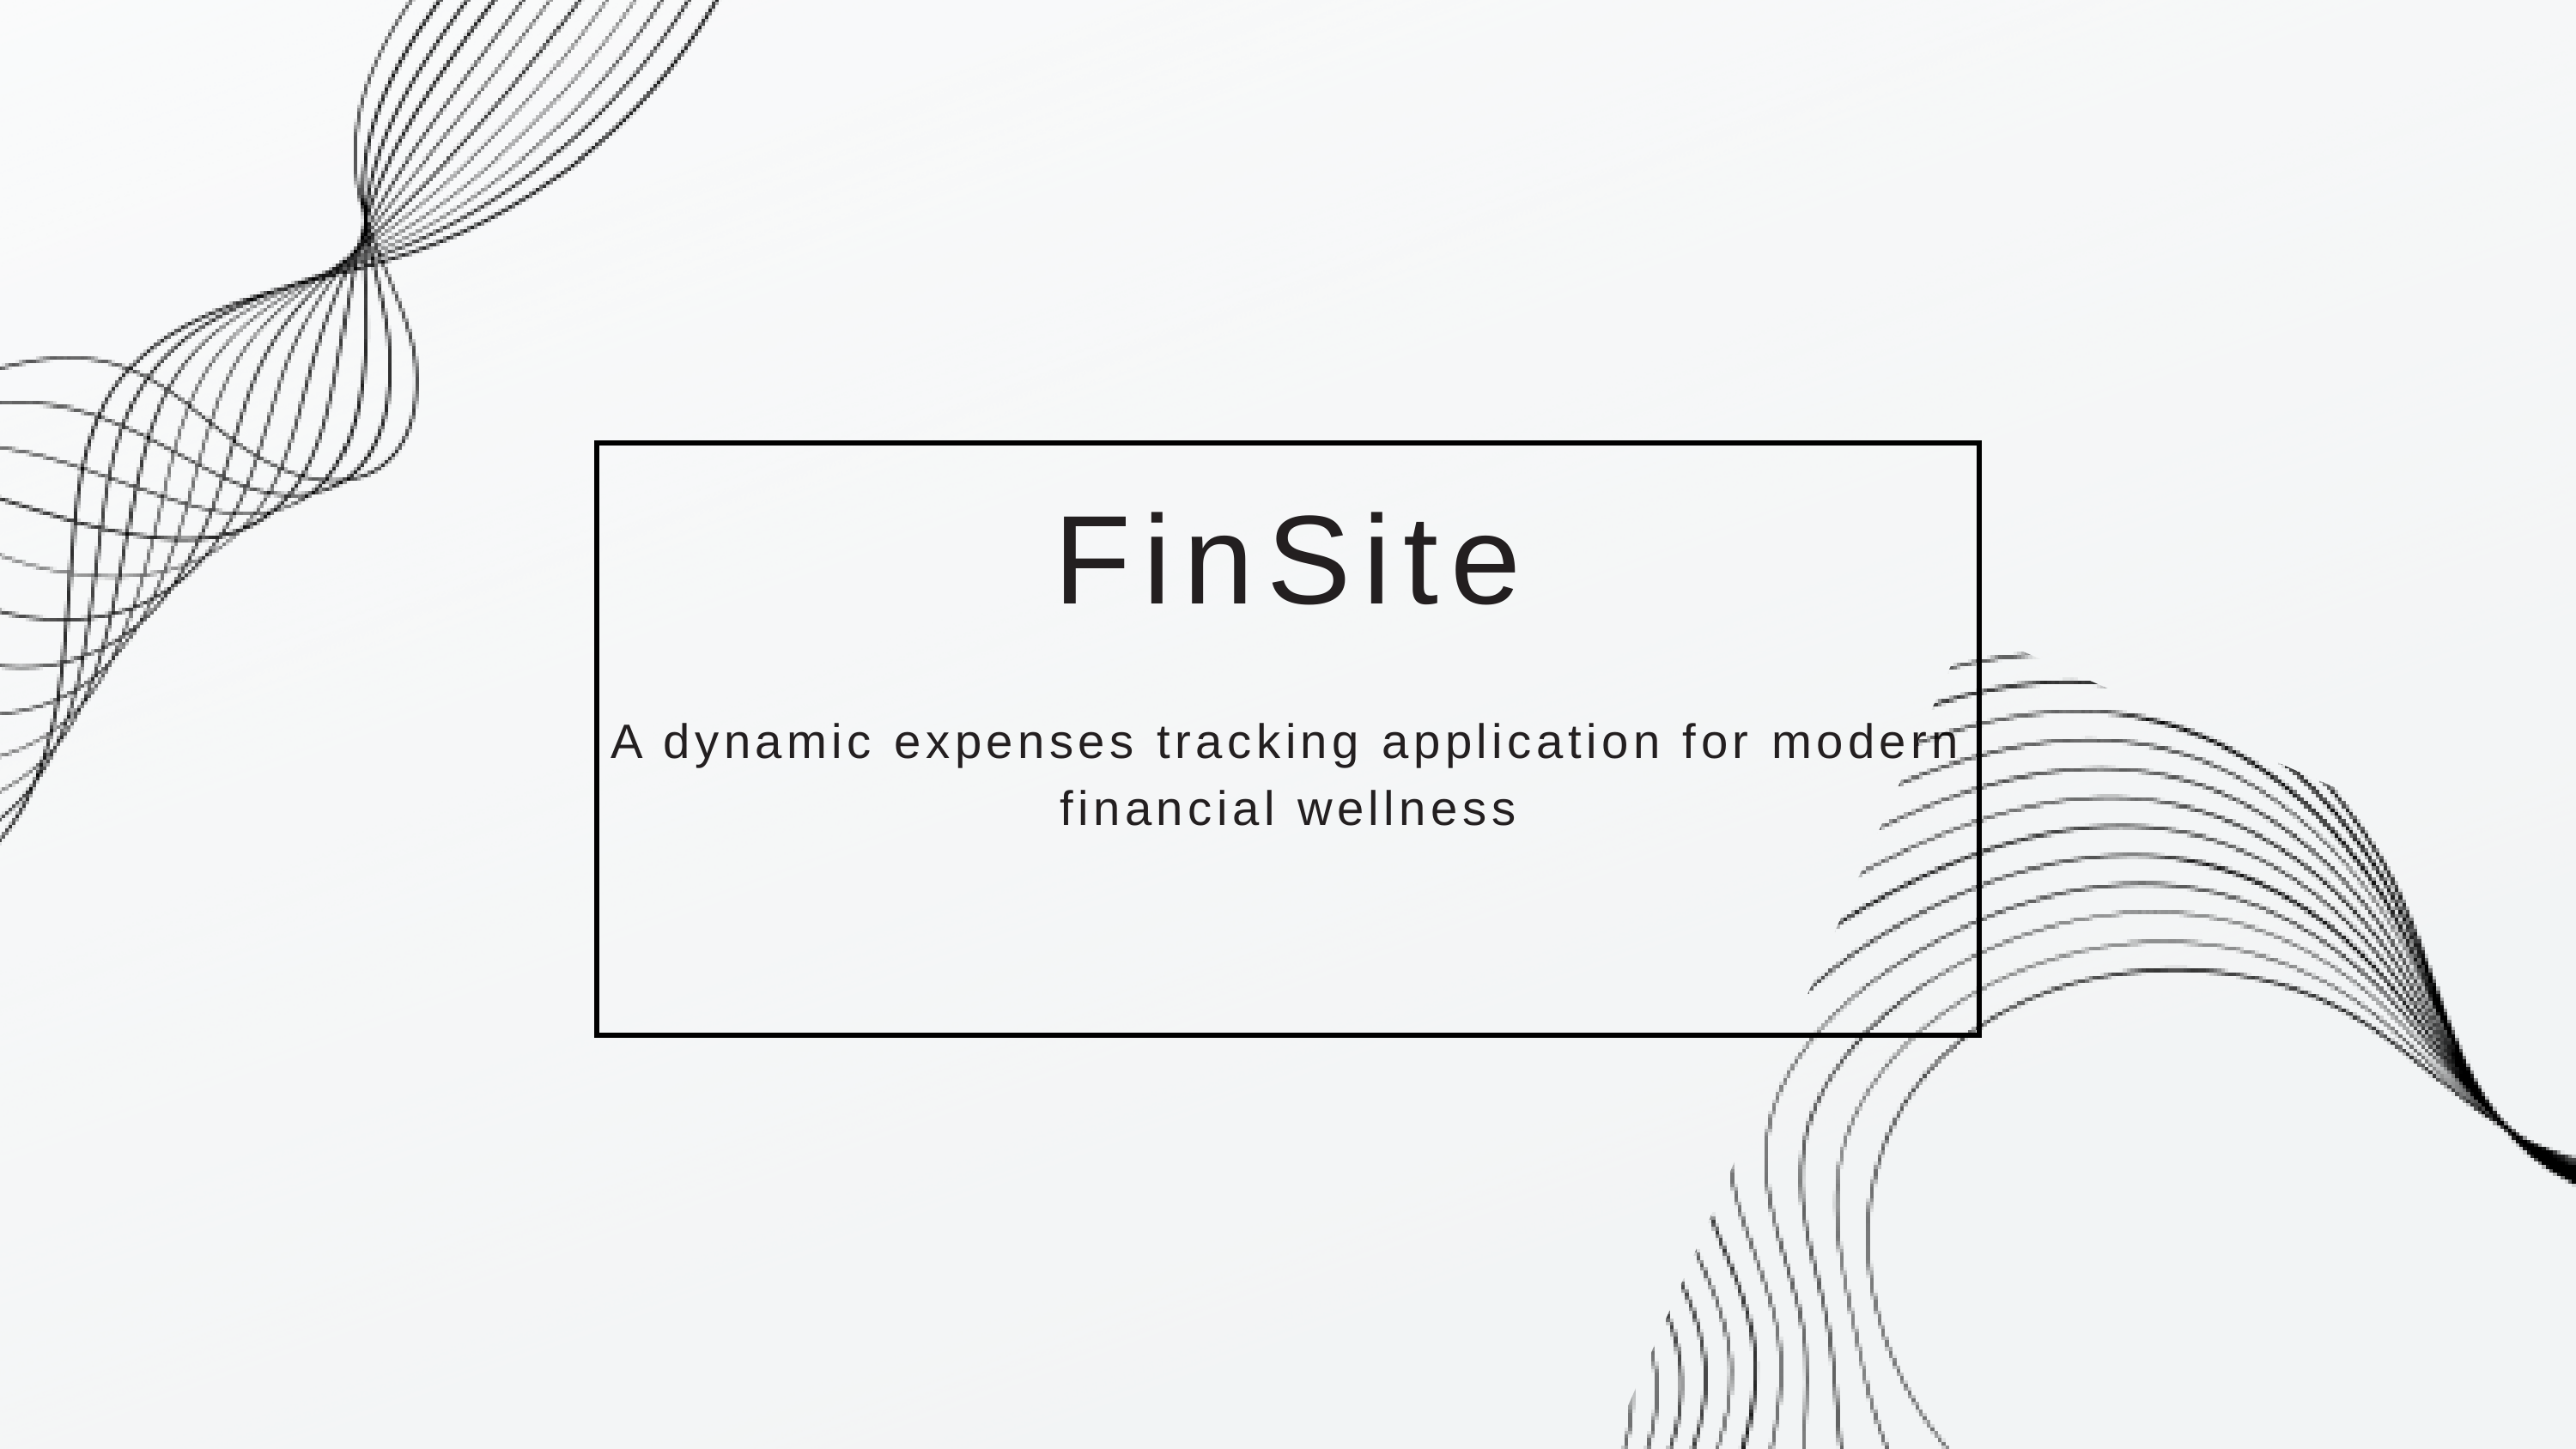

FinSite
A dynamic expenses tracking application for modern financial wellness​